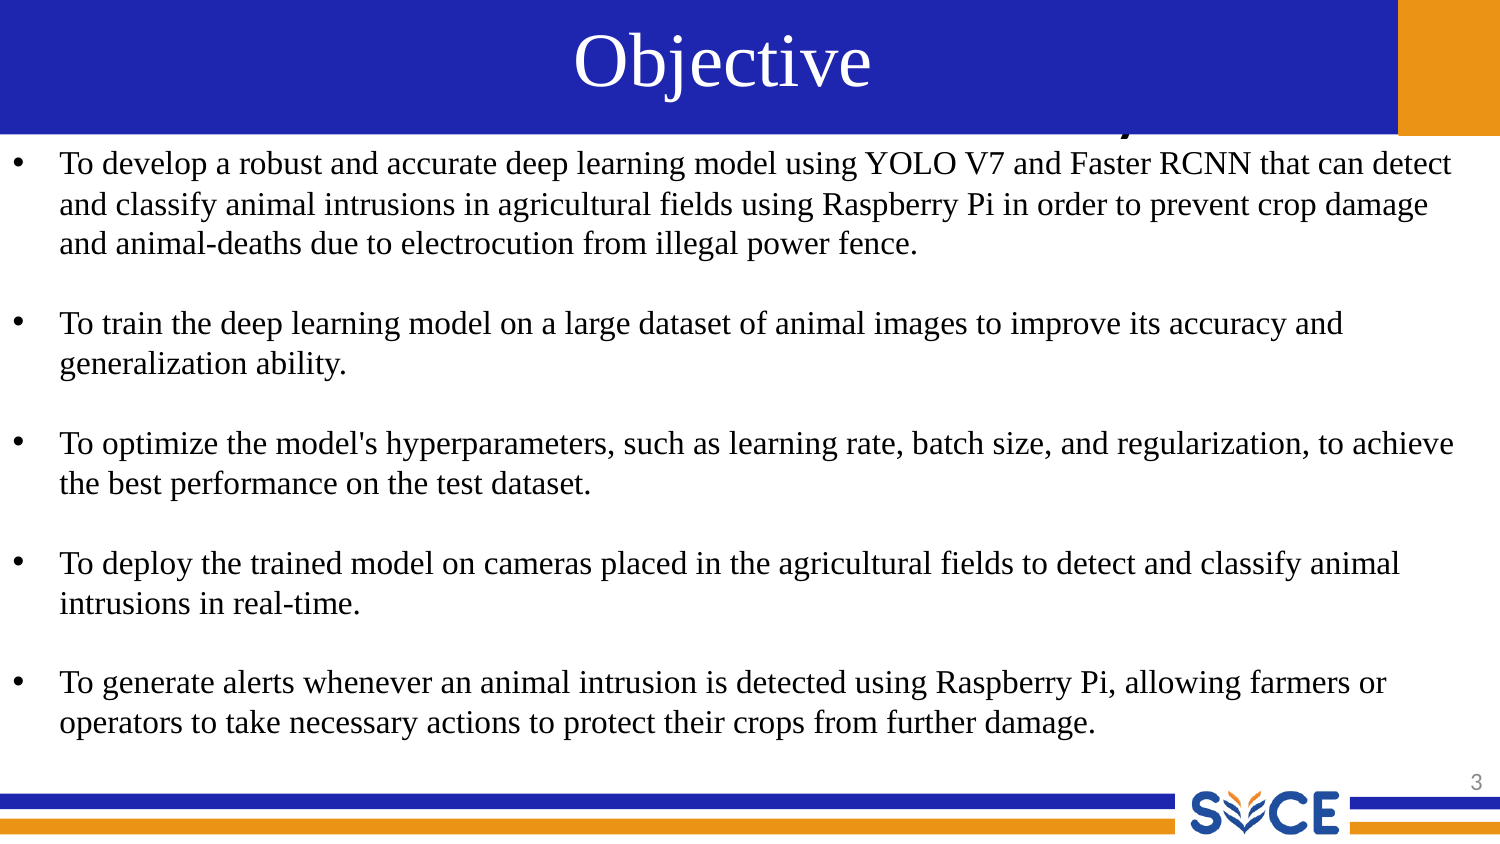

# Objective
To develop a robust and accurate deep learning model using YOLO V7 and Faster RCNN that can detect and classify animal intrusions in agricultural fields using Raspberry Pi in order to prevent crop damage and animal-deaths due to electrocution from illegal power fence.

To train the deep learning model on a large dataset of animal images to improve its accuracy and generalization ability.

To optimize the model's hyperparameters, such as learning rate, batch size, and regularization, to achieve the best performance on the test dataset.

To deploy the trained model on cameras placed in the agricultural fields to detect and classify animal intrusions in real-time.

To generate alerts whenever an animal intrusion is detected using Raspberry Pi, allowing farmers or operators to take necessary actions to protect their crops from further damage.
3